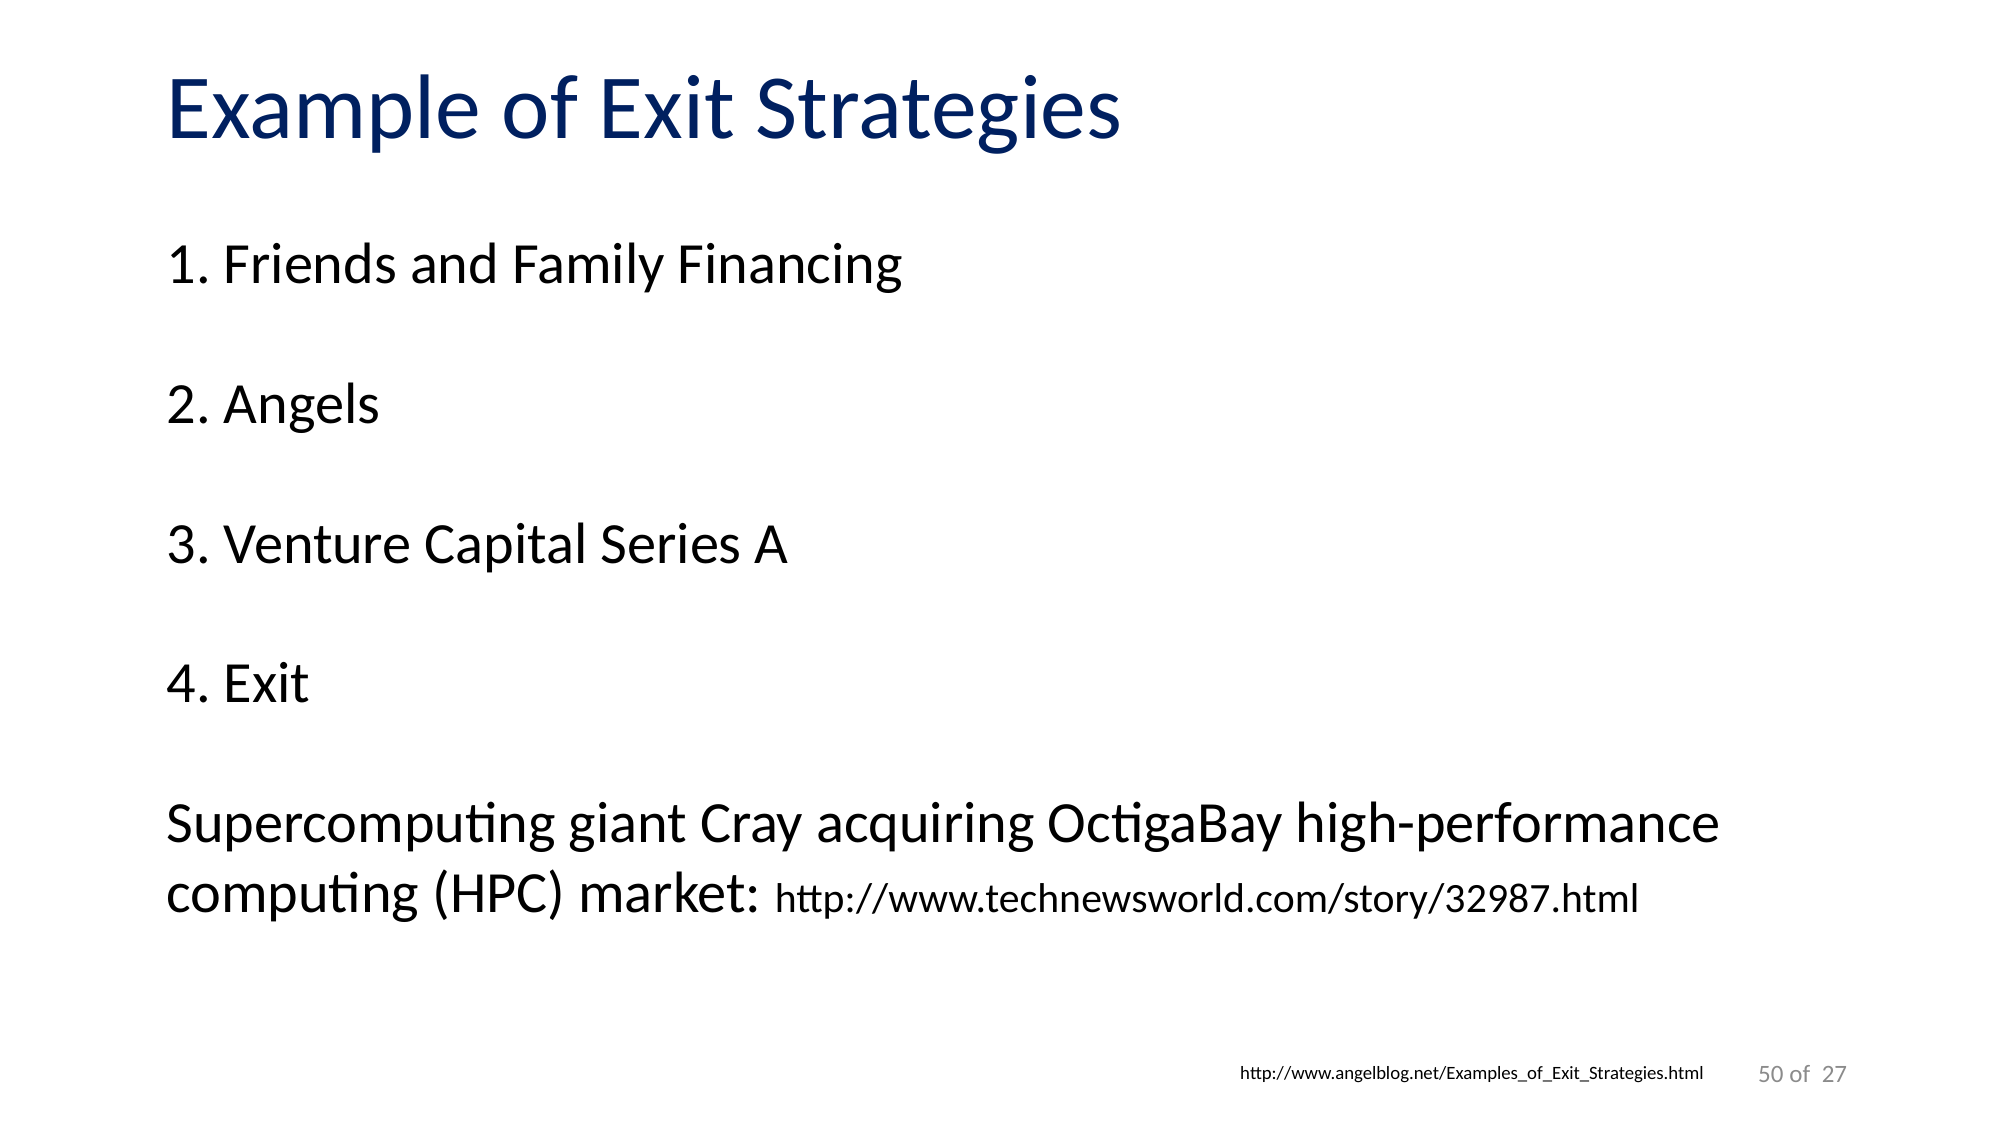

Example of Exit Strategies
1. Friends and Family Financing

2. Angels

3. Venture Capital Series A

4. Exit

Supercomputing giant Cray acquiring OctigaBay high-performance computing (HPC) market: http://www.technewsworld.com/story/32987.html
50
http://www.angelblog.net/Examples_of_Exit_Strategies.html